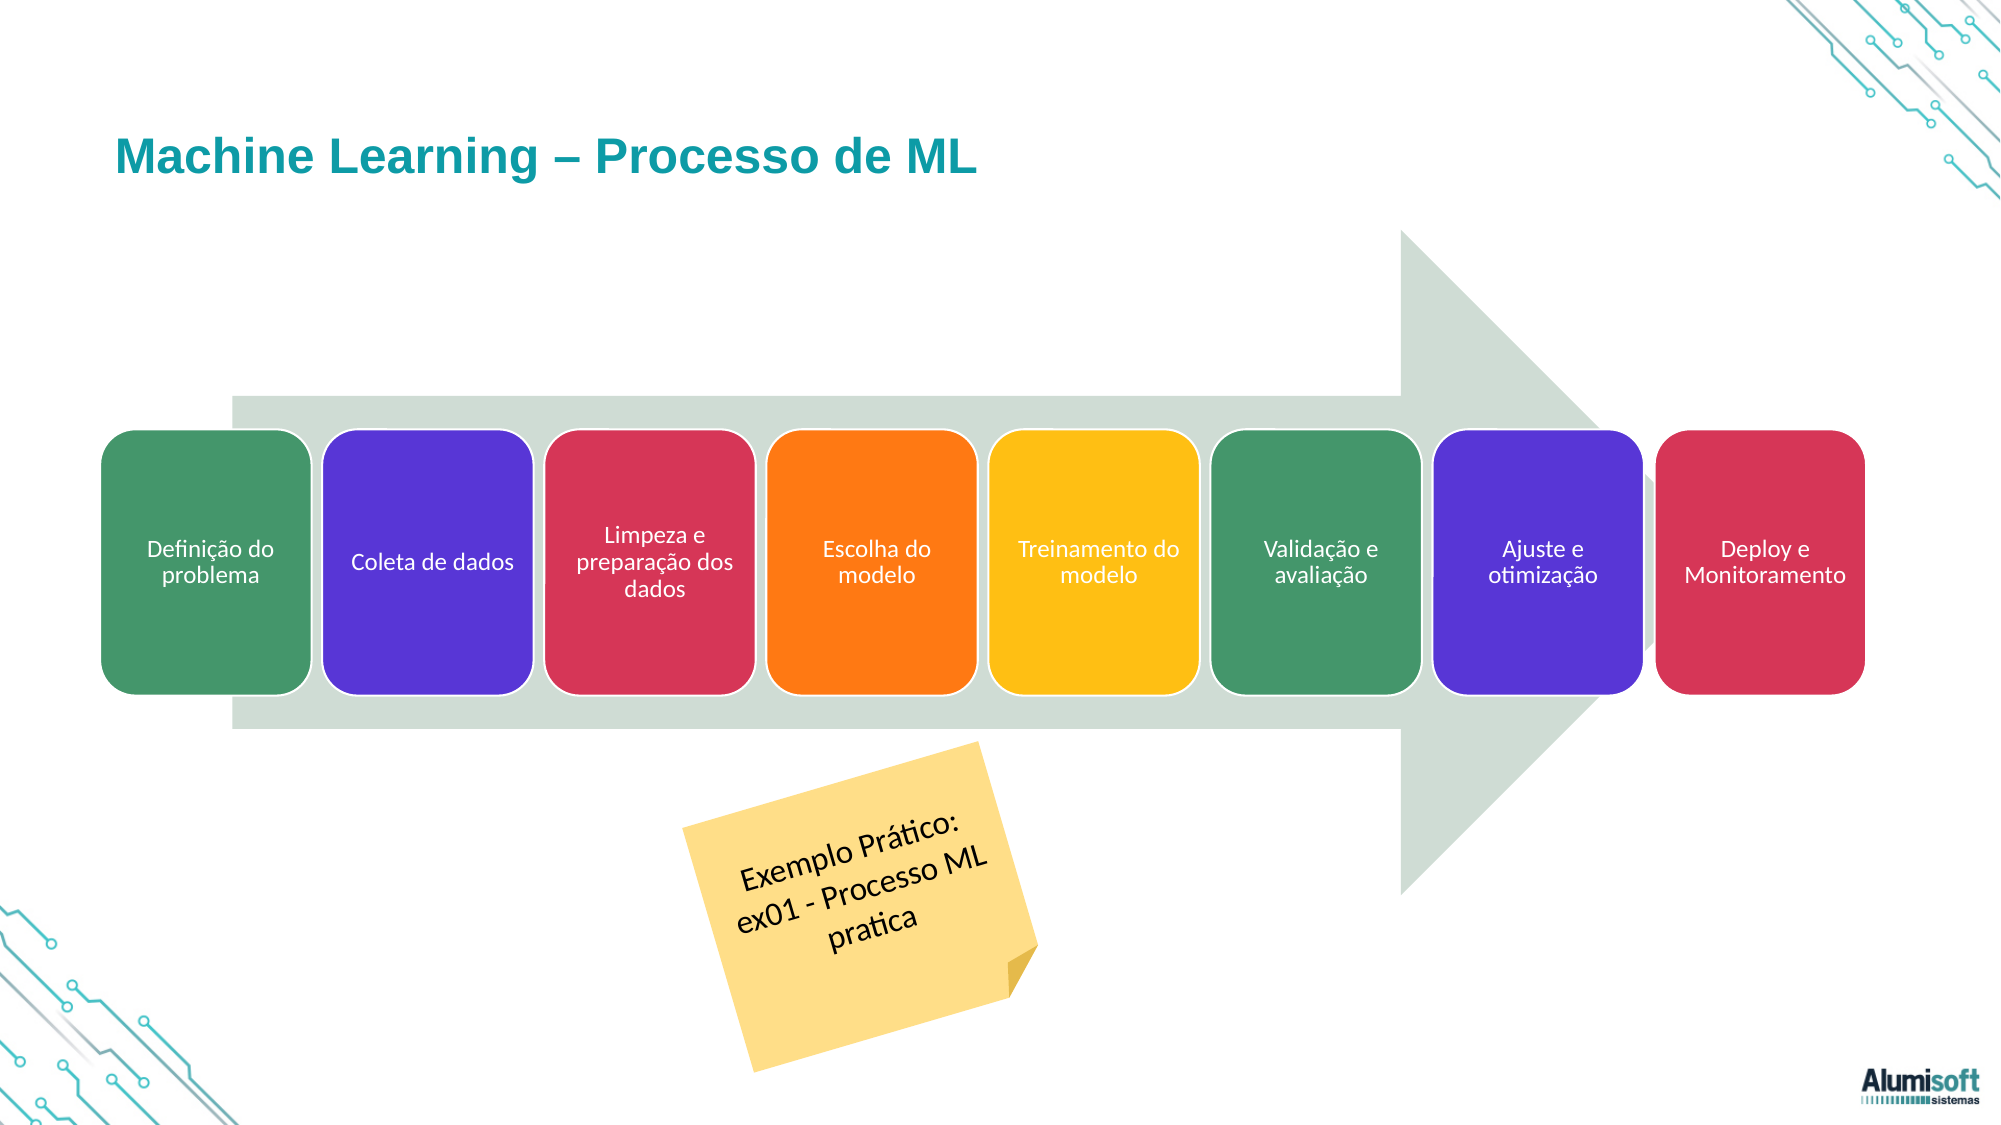

# Machine Learning – Processo de ML
Definição do problema
Coleta de dados
Limpeza e preparação dos dados
Escolha do modelo
Treinamento do modelo
Validação e avaliação
Ajuste e otimização
Deploy e Monitoramento
Exemplo Prático:
ex01 - Processo ML pratica